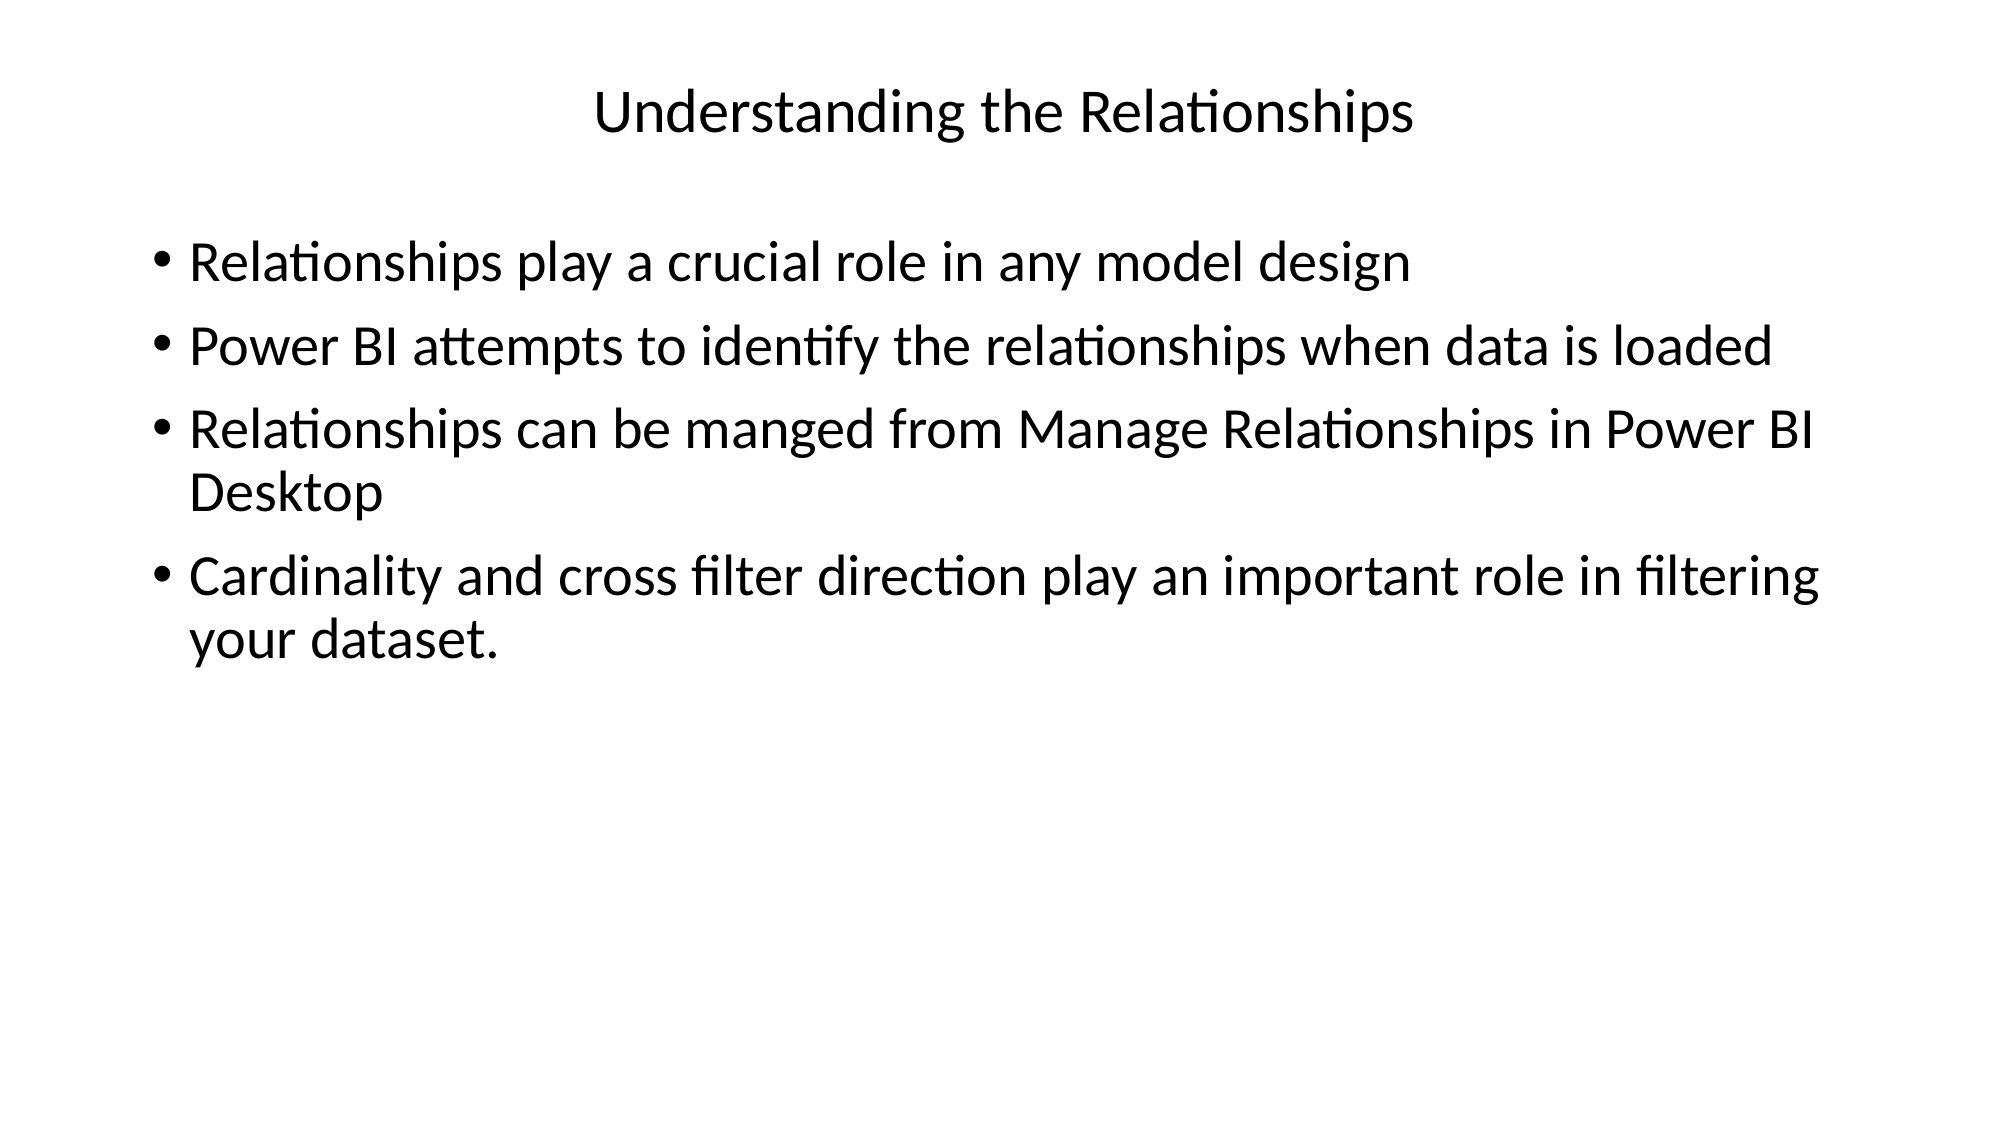

# Understanding the Relationships
Relationships play a crucial role in any model design
Power BI attempts to identify the relationships when data is loaded
Relationships can be manged from Manage Relationships in Power BI Desktop
Cardinality and cross filter direction play an important role in filtering your dataset.